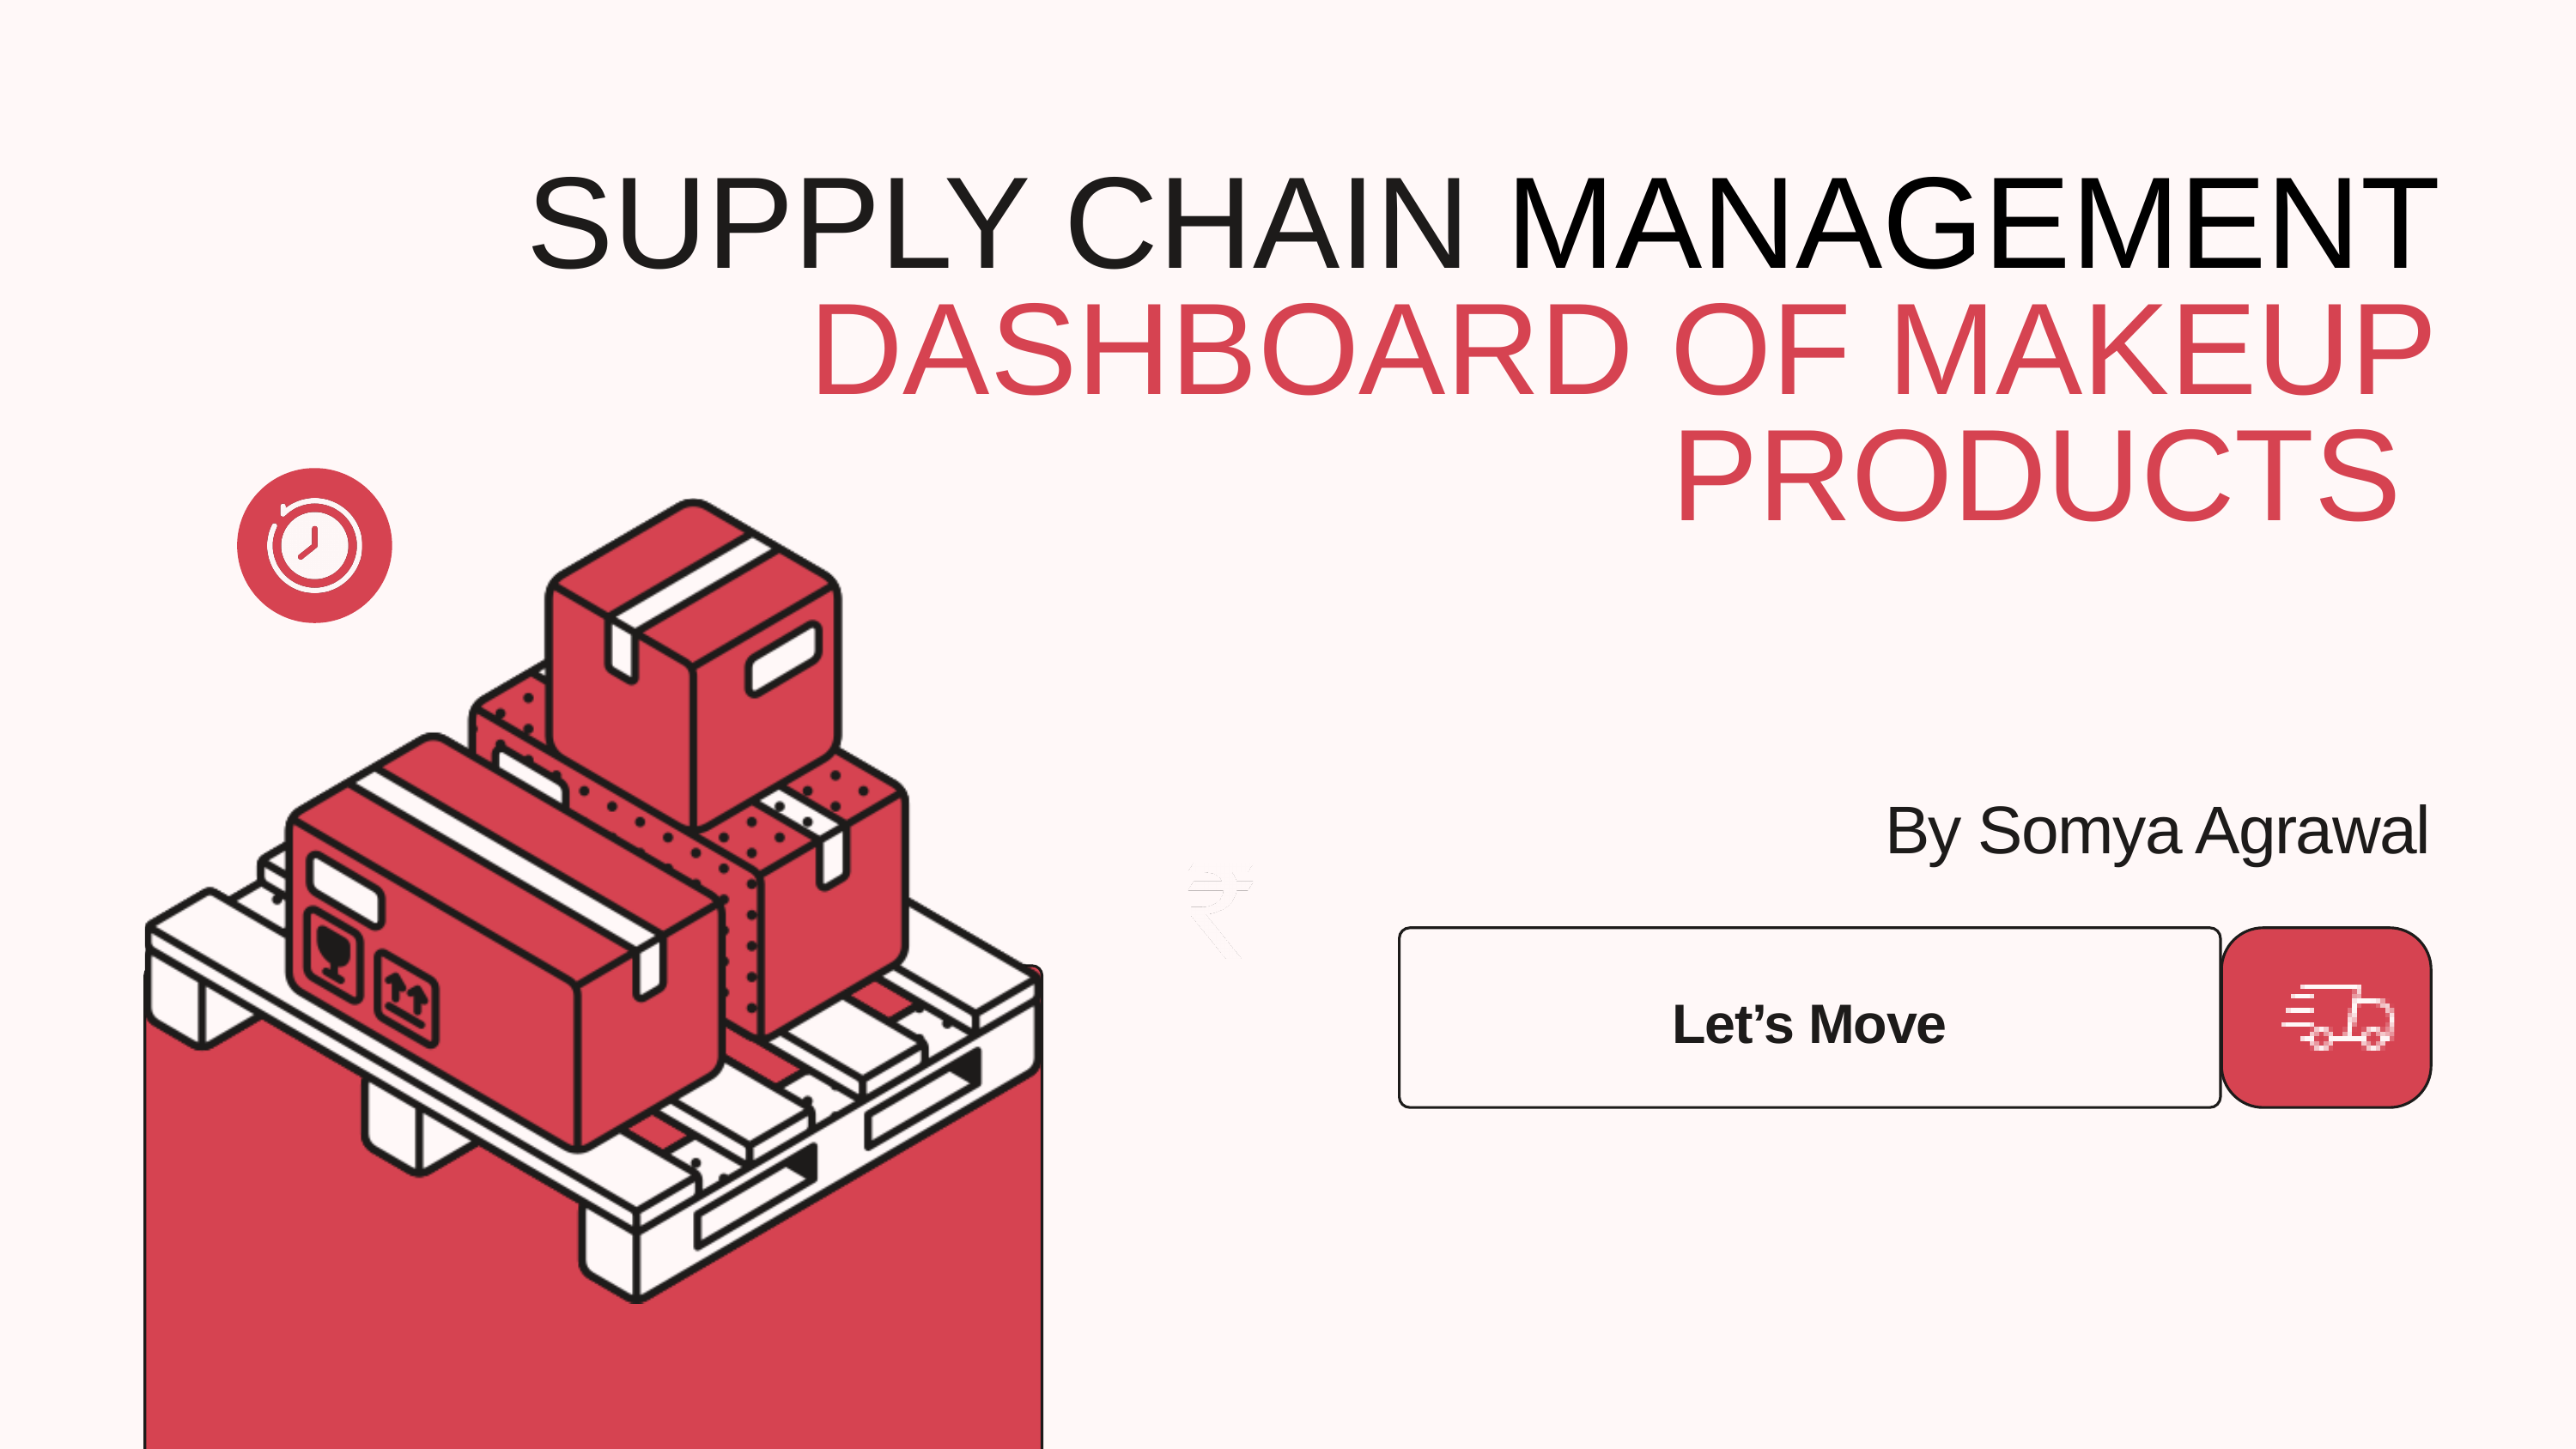

SUPPLY CHAIN MANAGEMENT DASHBOARD OF MAKEUP PRODUCTS

By Somya Agrawal

Let’s Move